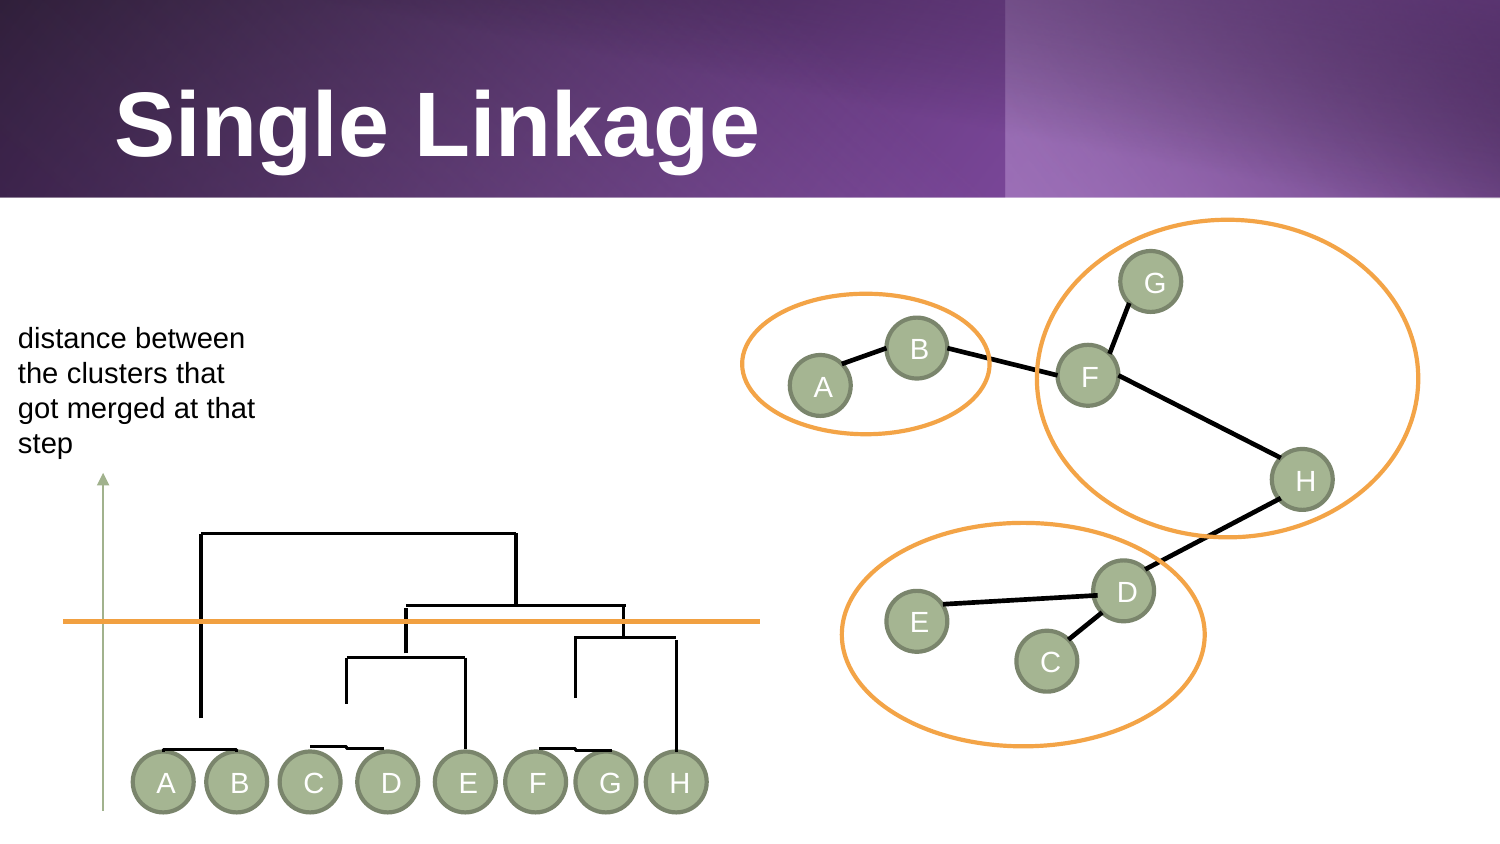

# Single Linkage

G
distance between the clusters that got merged at that step
B
F
A
H
D
E
C
A
B
C
D
E
F
G
H